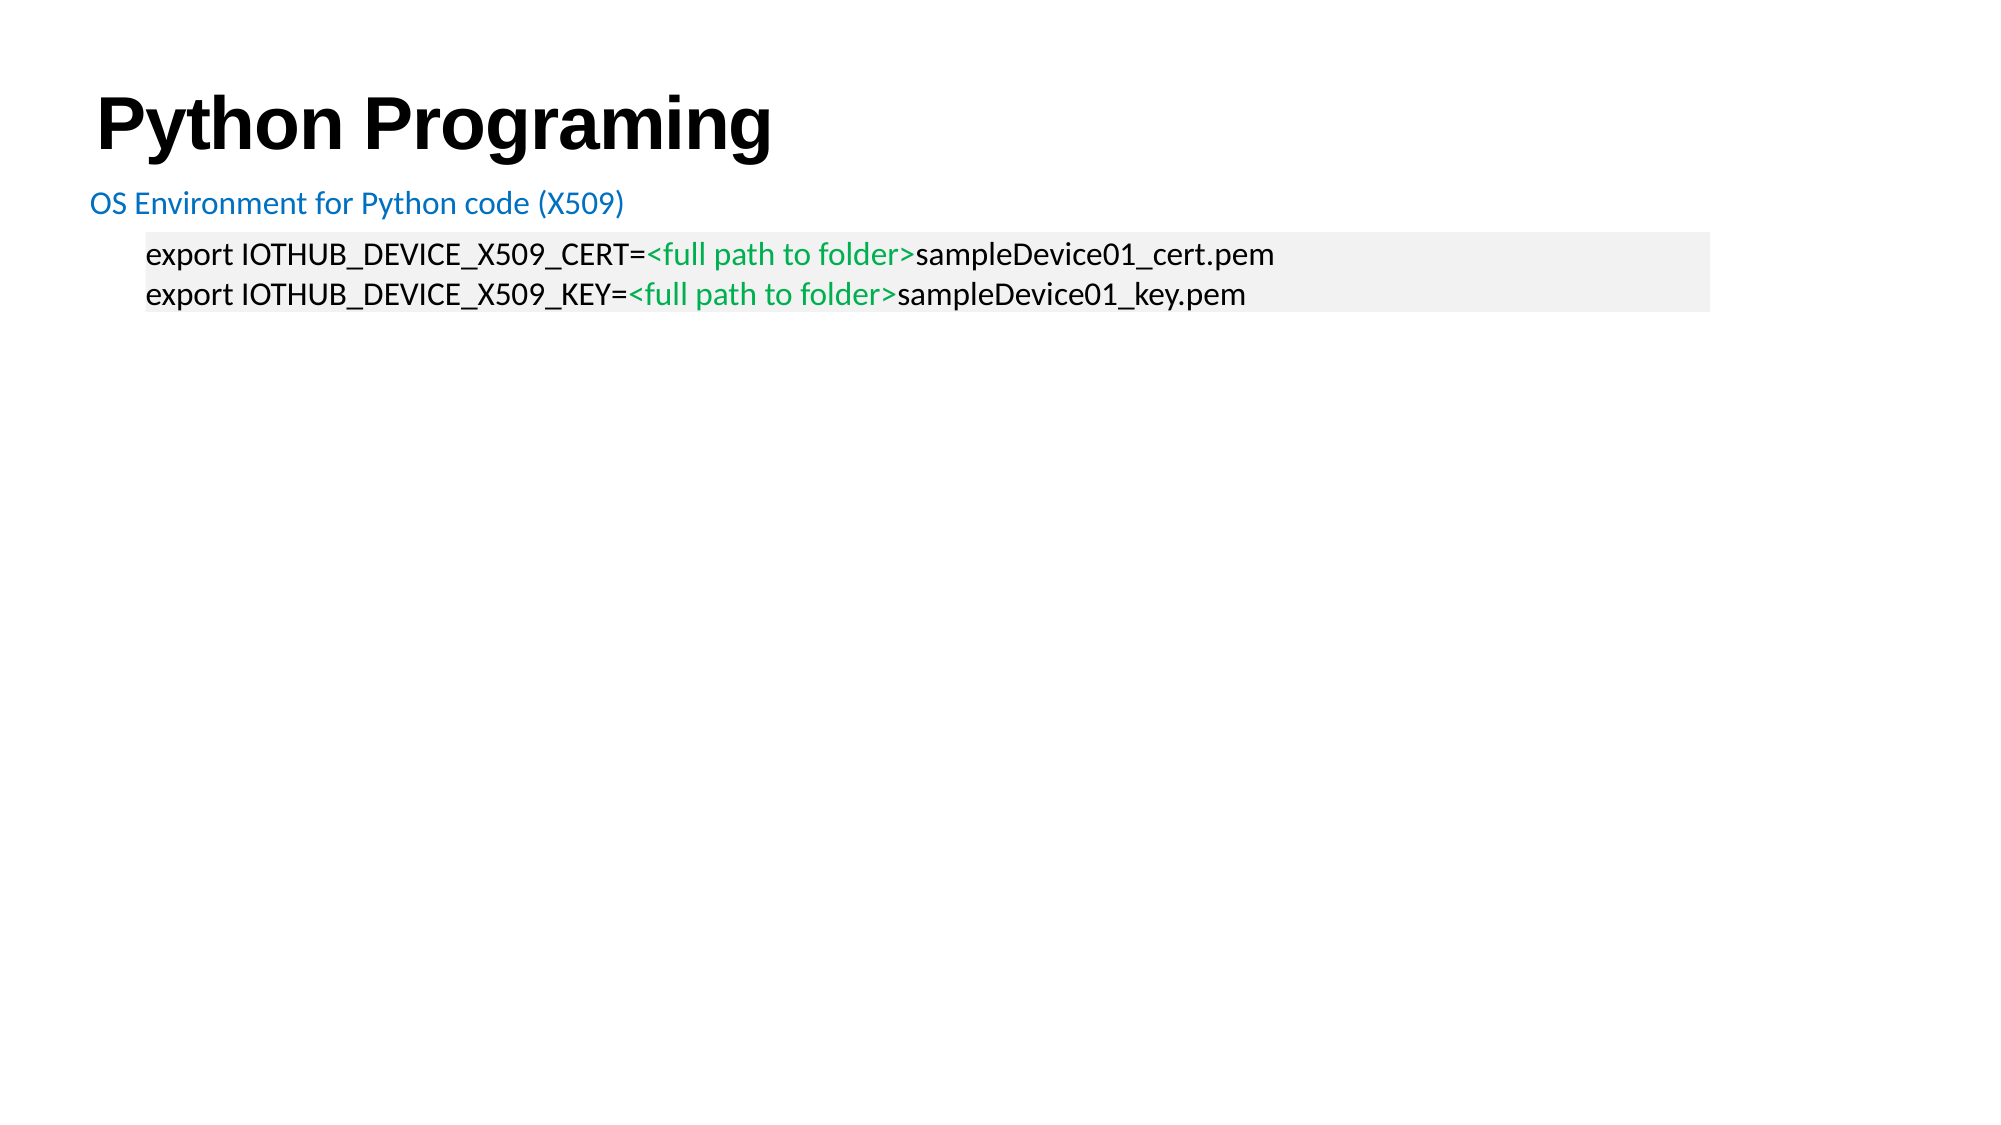

# Python Programing
OS Environment for Python code (X509)
export IOTHUB_DEVICE_X509_CERT=<full path to folder>sampleDevice01_cert.pem
export IOTHUB_DEVICE_X509_KEY=<full path to folder>sampleDevice01_key.pem